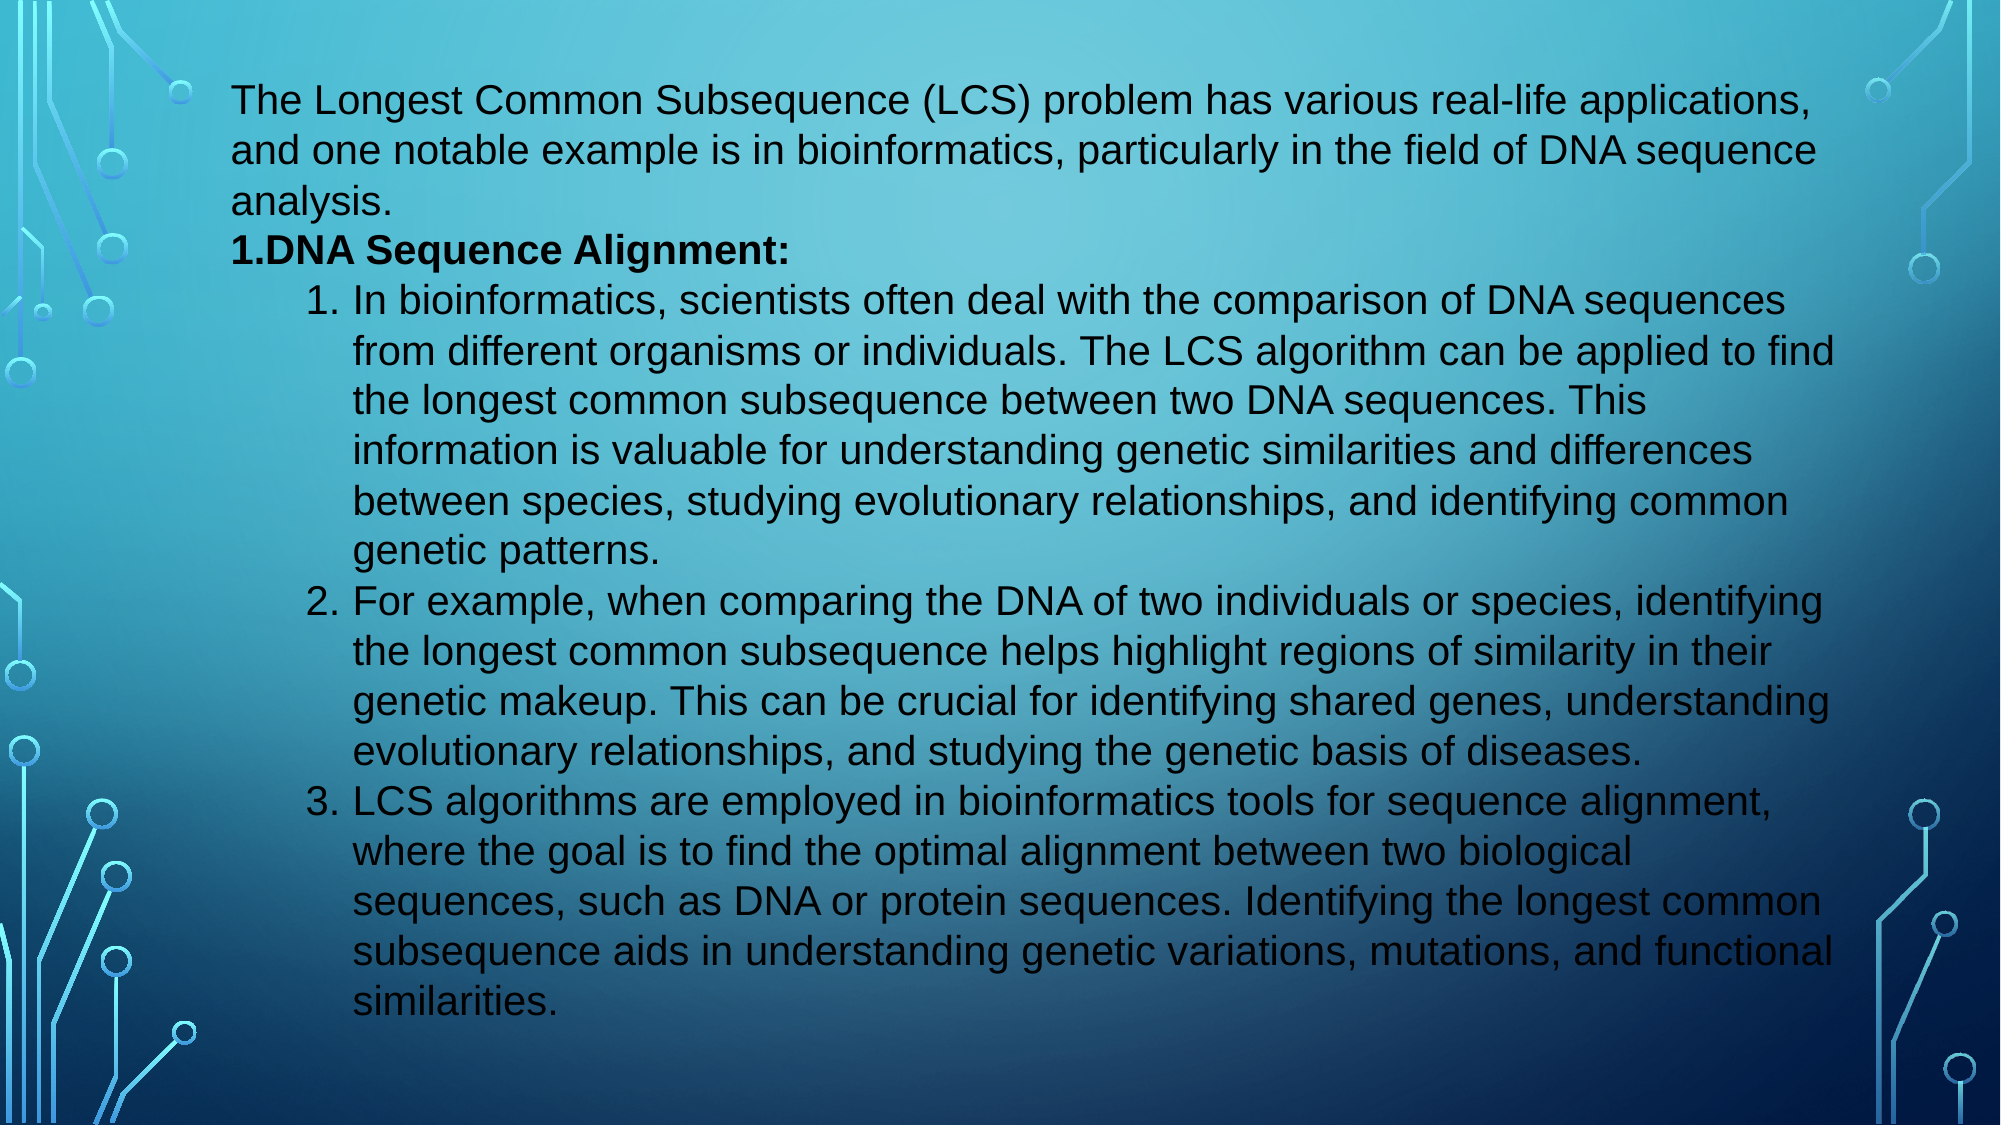

The Longest Common Subsequence (LCS) problem has various real-life applications, and one notable example is in bioinformatics, particularly in the field of DNA sequence analysis.
DNA Sequence Alignment:
In bioinformatics, scientists often deal with the comparison of DNA sequences from different organisms or individuals. The LCS algorithm can be applied to find the longest common subsequence between two DNA sequences. This information is valuable for understanding genetic similarities and differences between species, studying evolutionary relationships, and identifying common genetic patterns.
For example, when comparing the DNA of two individuals or species, identifying the longest common subsequence helps highlight regions of similarity in their genetic makeup. This can be crucial for identifying shared genes, understanding evolutionary relationships, and studying the genetic basis of diseases.
LCS algorithms are employed in bioinformatics tools for sequence alignment, where the goal is to find the optimal alignment between two biological sequences, such as DNA or protein sequences. Identifying the longest common subsequence aids in understanding genetic variations, mutations, and functional similarities.